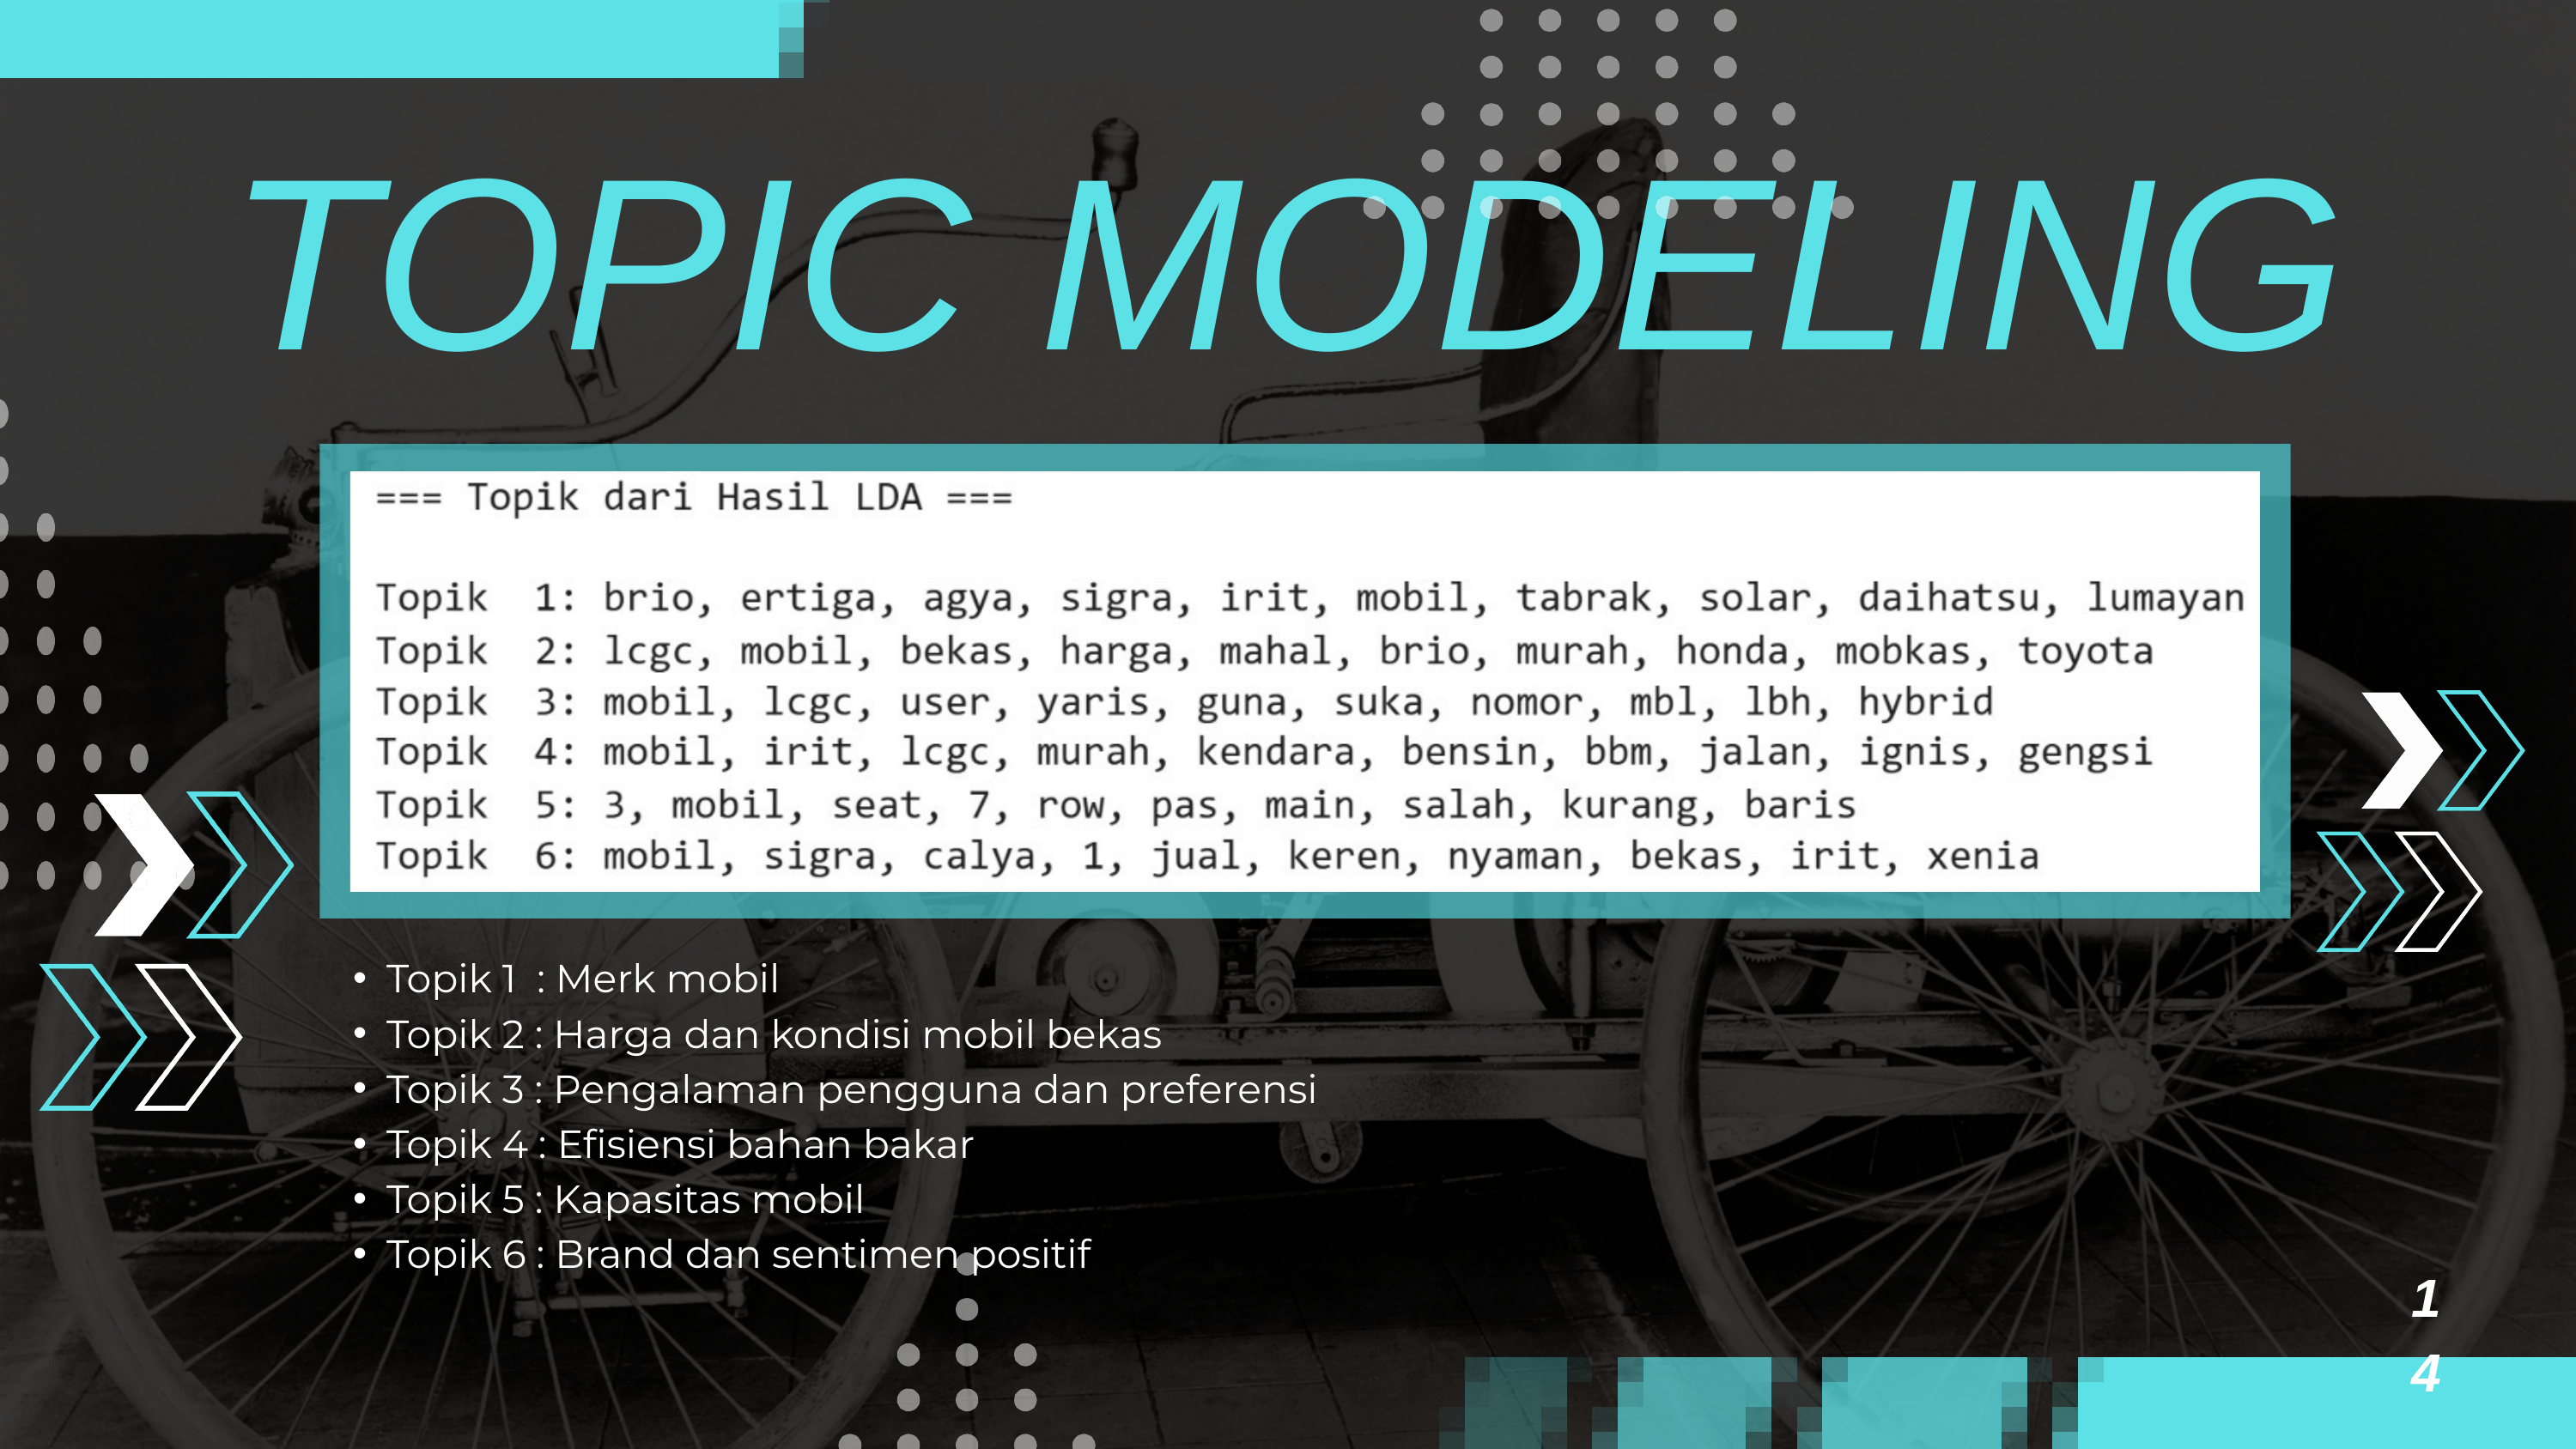

TOPIC MODELING

Topik 1  : Merk mobil
Topik 2 : Harga dan kondisi mobil bekas
Topik 3 : Pengalaman pengguna dan preferensi
Topik 4 : Efisiensi bahan bakar
Topik 5 : Kapasitas mobil
Topik 6 : Brand dan sentimen positif
14